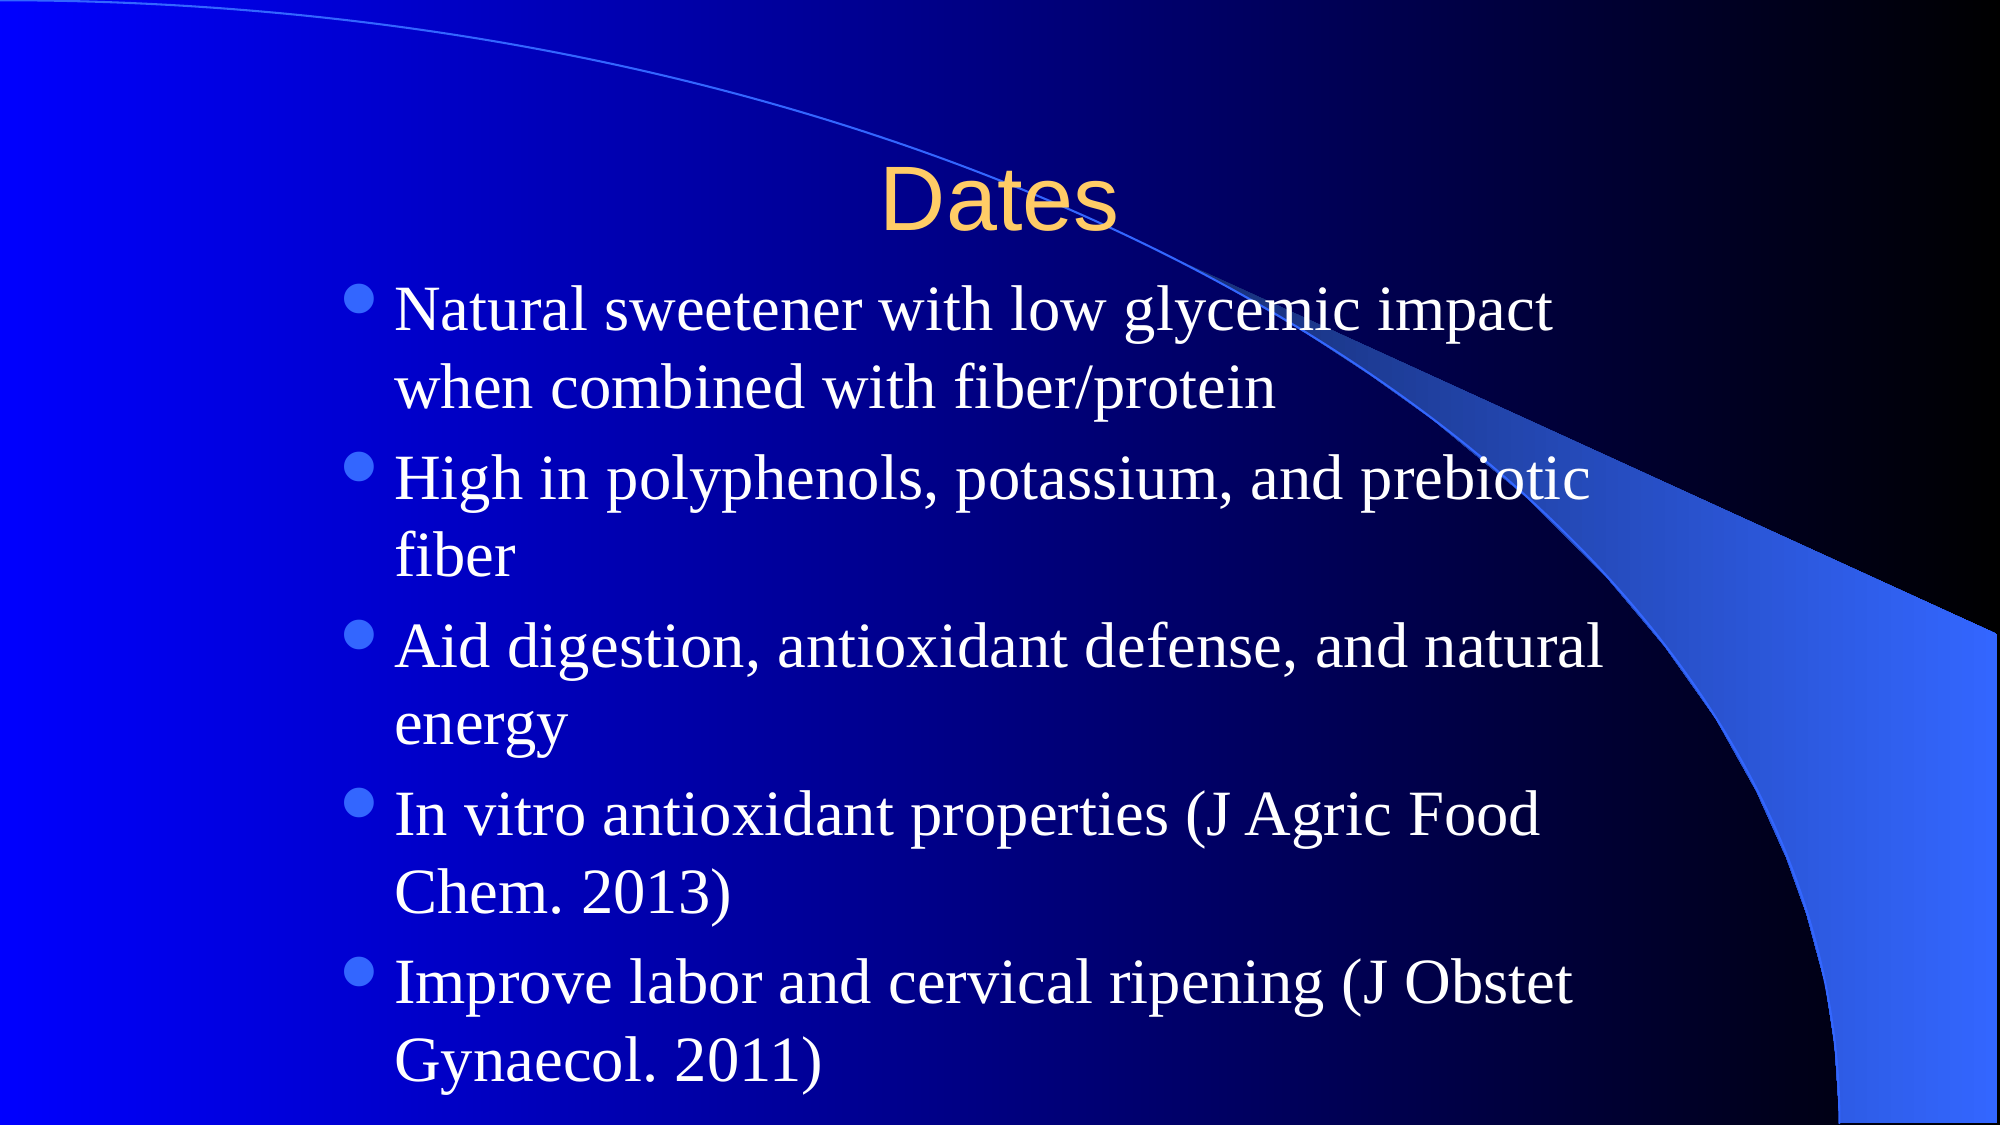

# Dates

Natural sweetener with low glycemic impact when combined with fiber/protein
High in polyphenols, potassium, and prebiotic fiber
Aid digestion, antioxidant defense, and natural energy
In vitro antioxidant properties (J Agric Food Chem. 2013)
Improve labor and cervical ripening (J Obstet Gynaecol. 2011)